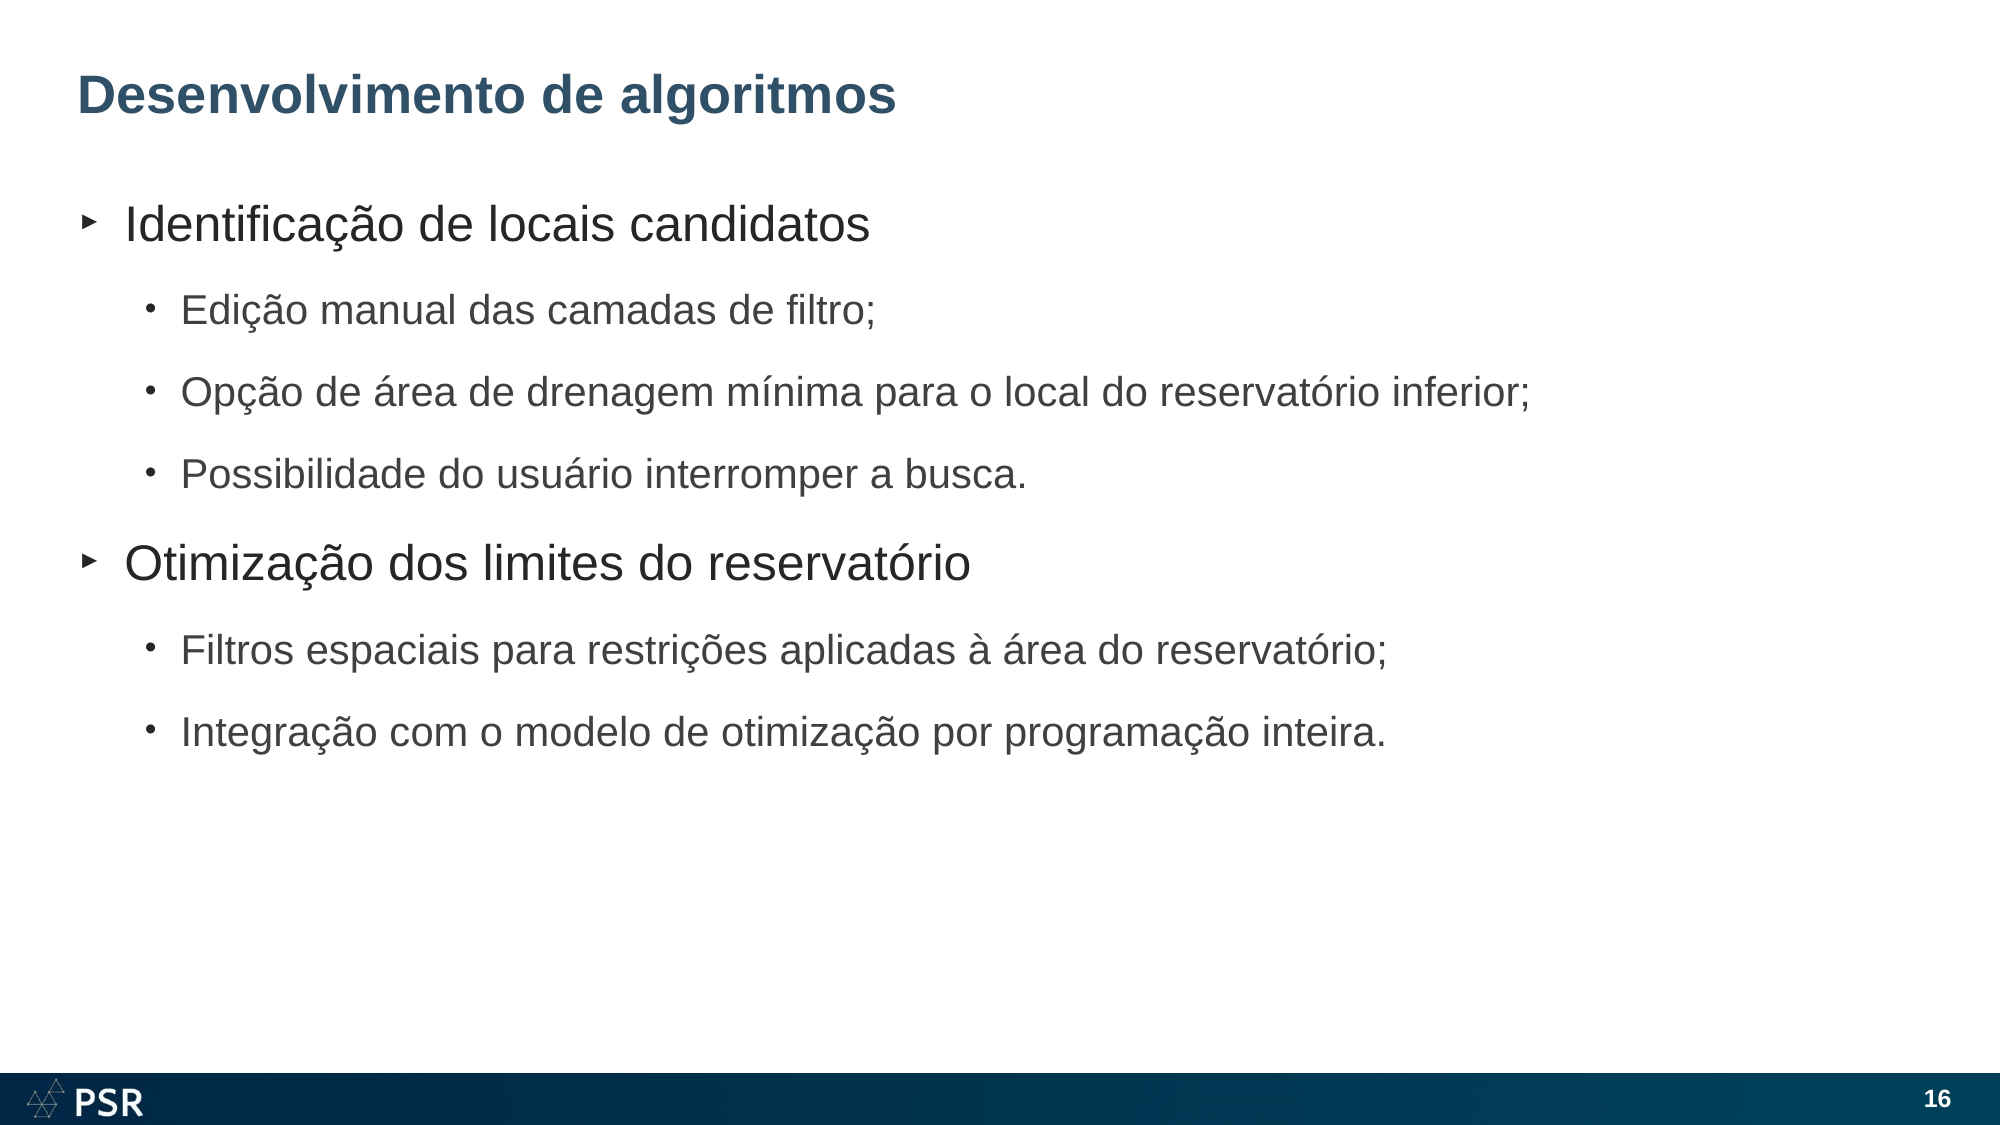

# Desenvolvimento de algoritmos
Identificação de locais candidatos
Edição manual das camadas de filtro;
Opção de área de drenagem mínima para o local do reservatório inferior;
Possibilidade do usuário interromper a busca.
Otimização dos limites do reservatório
Filtros espaciais para restrições aplicadas à área do reservatório;
Integração com o modelo de otimização por programação inteira.

16